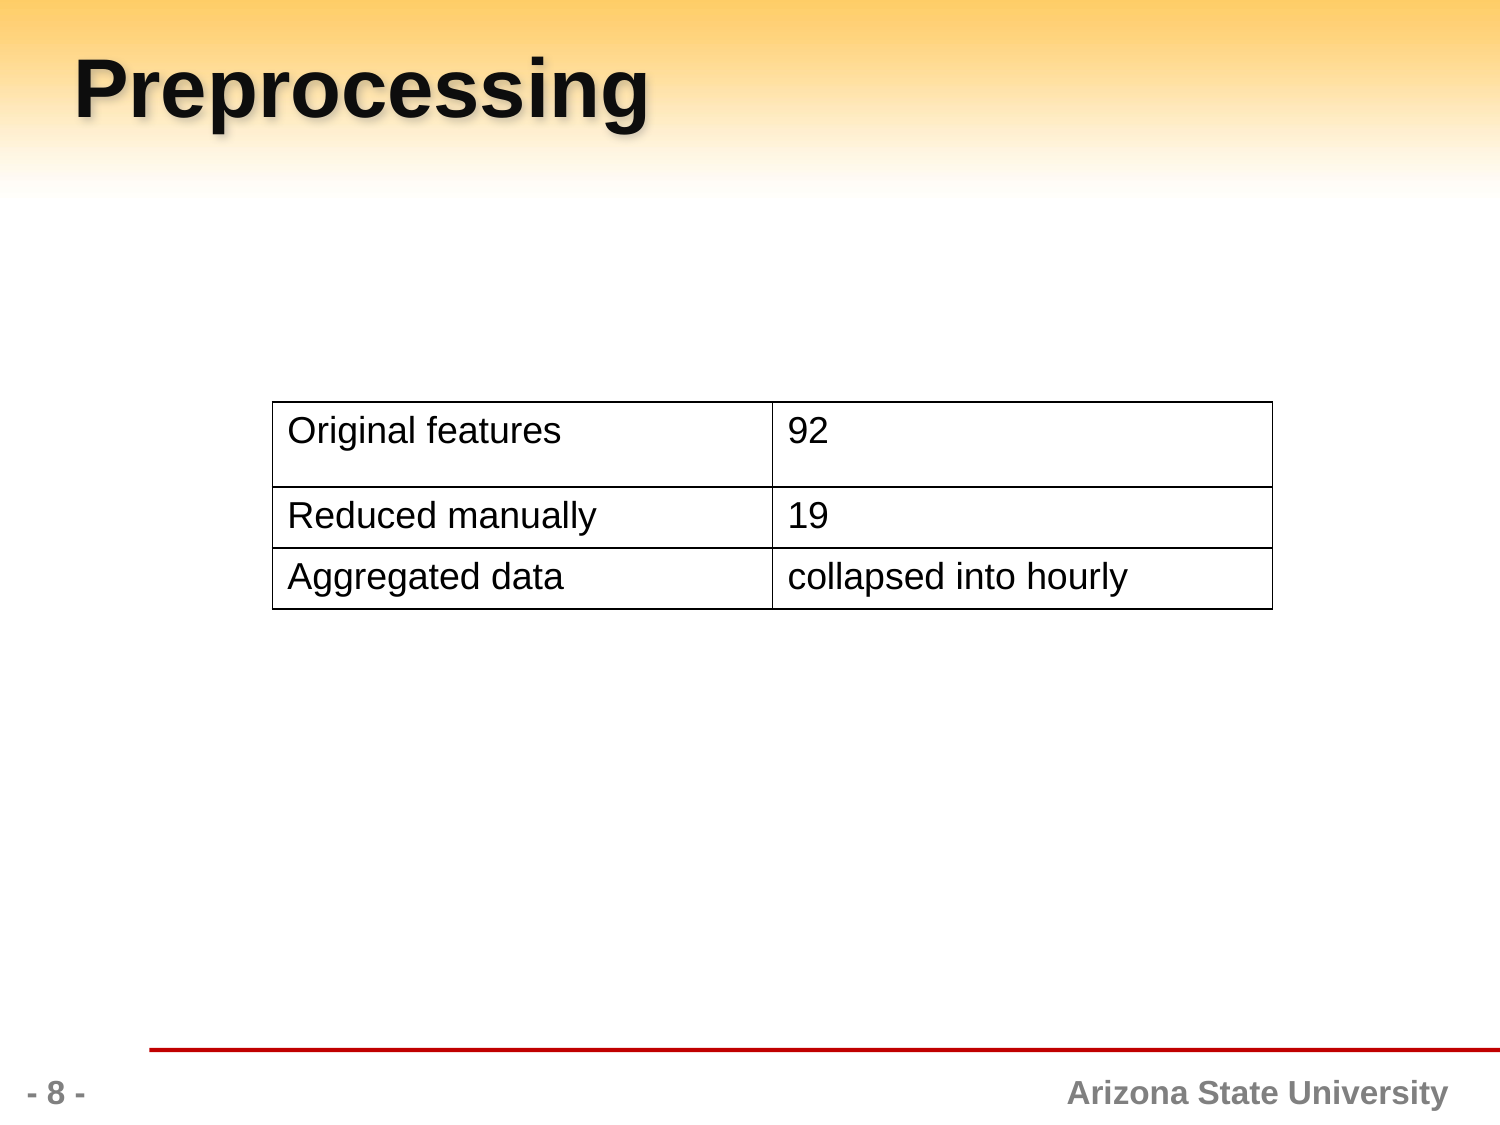

# Preprocessing
| Original features | 92 |
| --- | --- |
| Reduced manually | 19 |
| Aggregated data | collapsed into hourly |
- 8 -